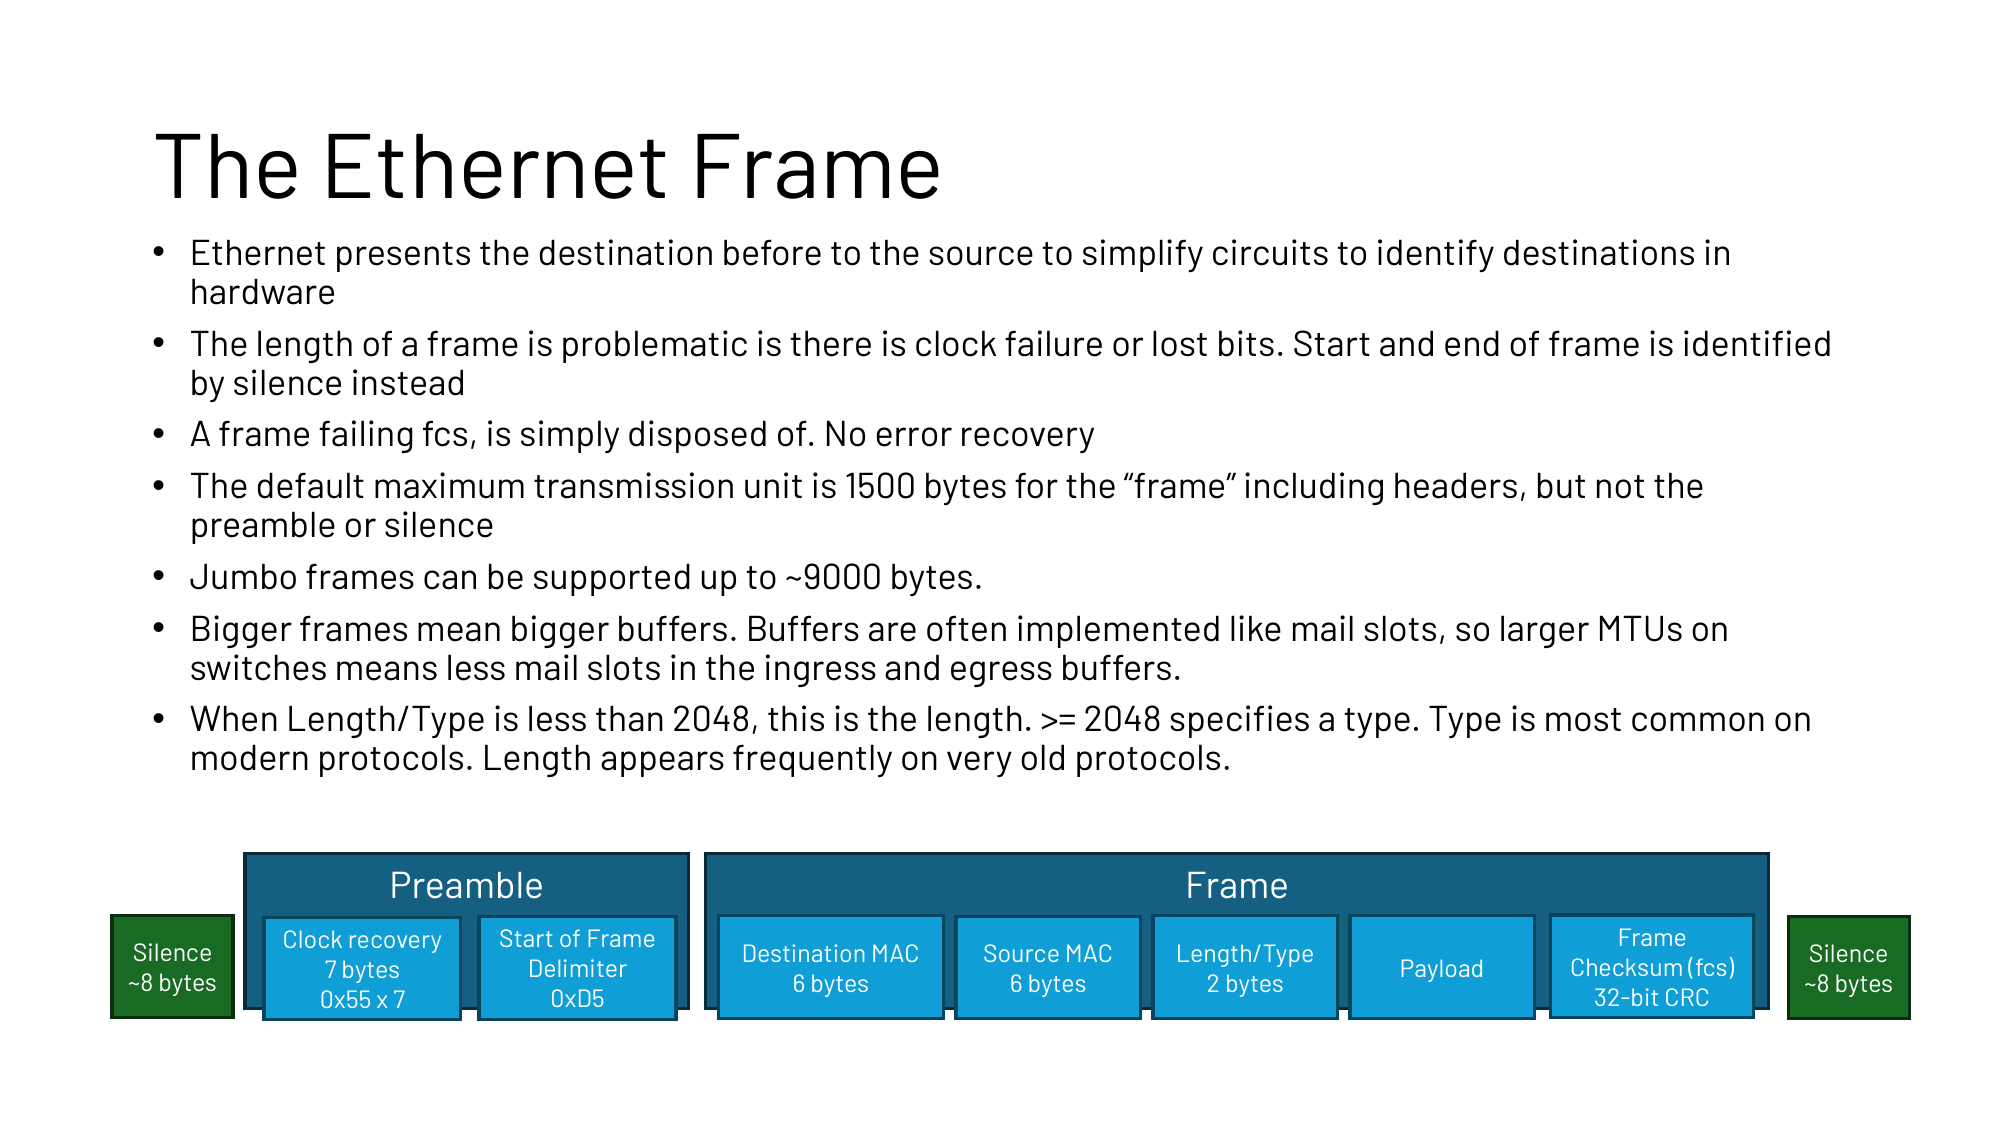

# The Ethernet Frame
Ethernet presents the destination before to the source to simplify circuits to identify destinations in hardware
The length of a frame is problematic is there is clock failure or lost bits. Start and end of frame is identified by silence instead
A frame failing fcs, is simply disposed of. No error recovery
The default maximum transmission unit is 1500 bytes for the “frame” including headers, but not the preamble or silence
Jumbo frames can be supported up to ~9000 bytes.
Bigger frames mean bigger buffers. Buffers are often implemented like mail slots, so larger MTUs on switches means less mail slots in the ingress and egress buffers.
When Length/Type is less than 2048, this is the length. >= 2048 specifies a type. Type is most common on modern protocols. Length appears frequently on very old protocols.
Preamble
Frame
Frame Checksum (fcs)
32-bit CRC
Silence ~8 bytes
Destination MAC
6 bytes
Length/Type
2 bytes
Payload
Start of Frame Delimiter
0xD5
Source MAC
6 bytes
Silence ~8 bytes
Clock recovery 7 bytes
0x55 x 7